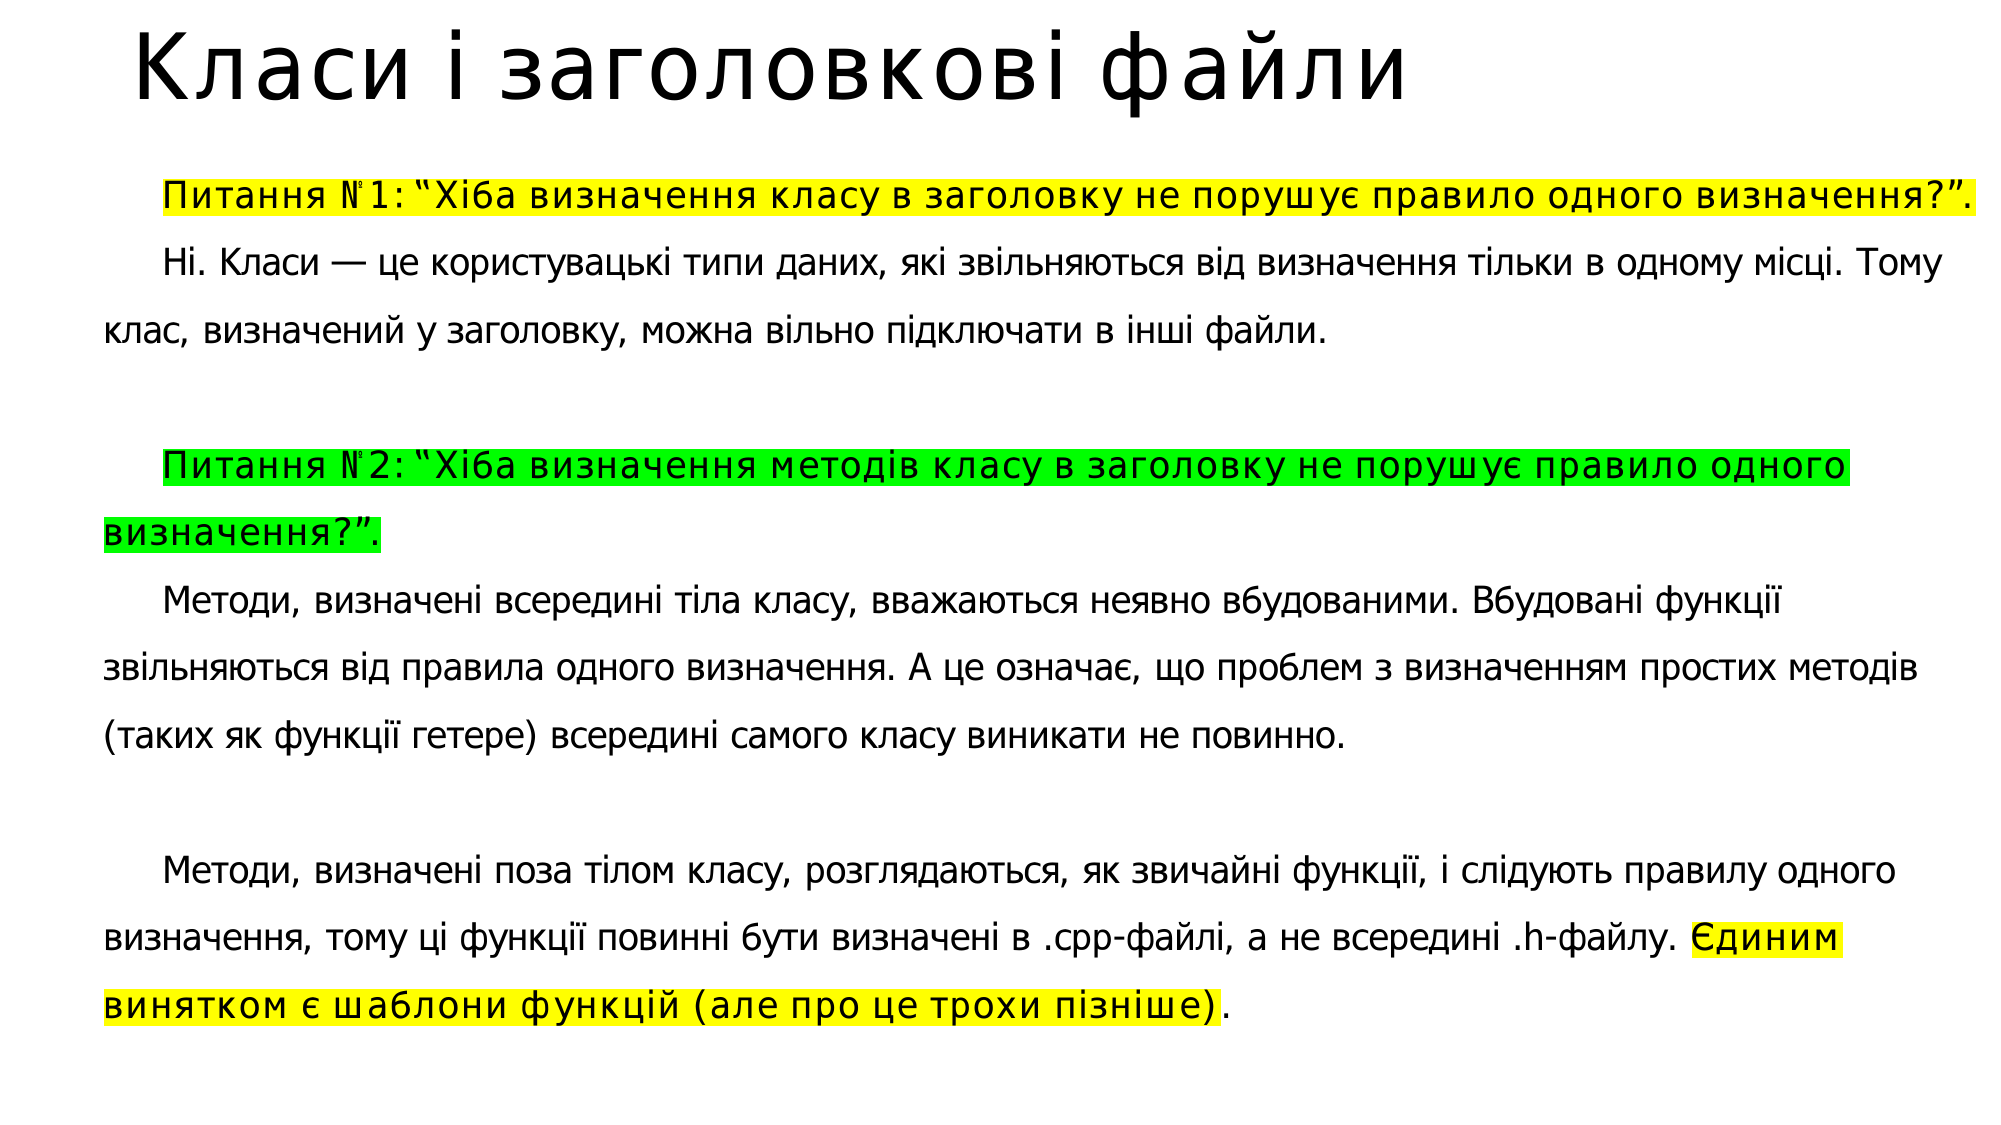

# Класи і заголовкові файли
Питання №1: “Хіба визначення класу в заголовку не порушує правило одного визначення?”.
Ні. Класи — це користувацькі типи даних, які звільняються від визначення тільки в одному місці. Тому клас, визначений у заголовку, можна вільно підключати в інші файли.

Питання №2: “Хіба визначення методів класу в заголовку не порушує правило одного визначення?”.
Методи, визначені всередині тіла класу, вважаються неявно вбудованими. Вбудовані функції звільняються від правила одного визначення. А це означає, що проблем з визначенням простих методів (таких як функції гетере) всередині самого класу виникати не повинно.

Методи, визначені поза тілом класу, розглядаються, як звичайні функції, і слідують правилу одного визначення, тому ці функції повинні бути визначені в .cpp-файлі, а не всередині .h-файлу. Єдиним винятком є шаблони функцій (але про це трохи пізніше).